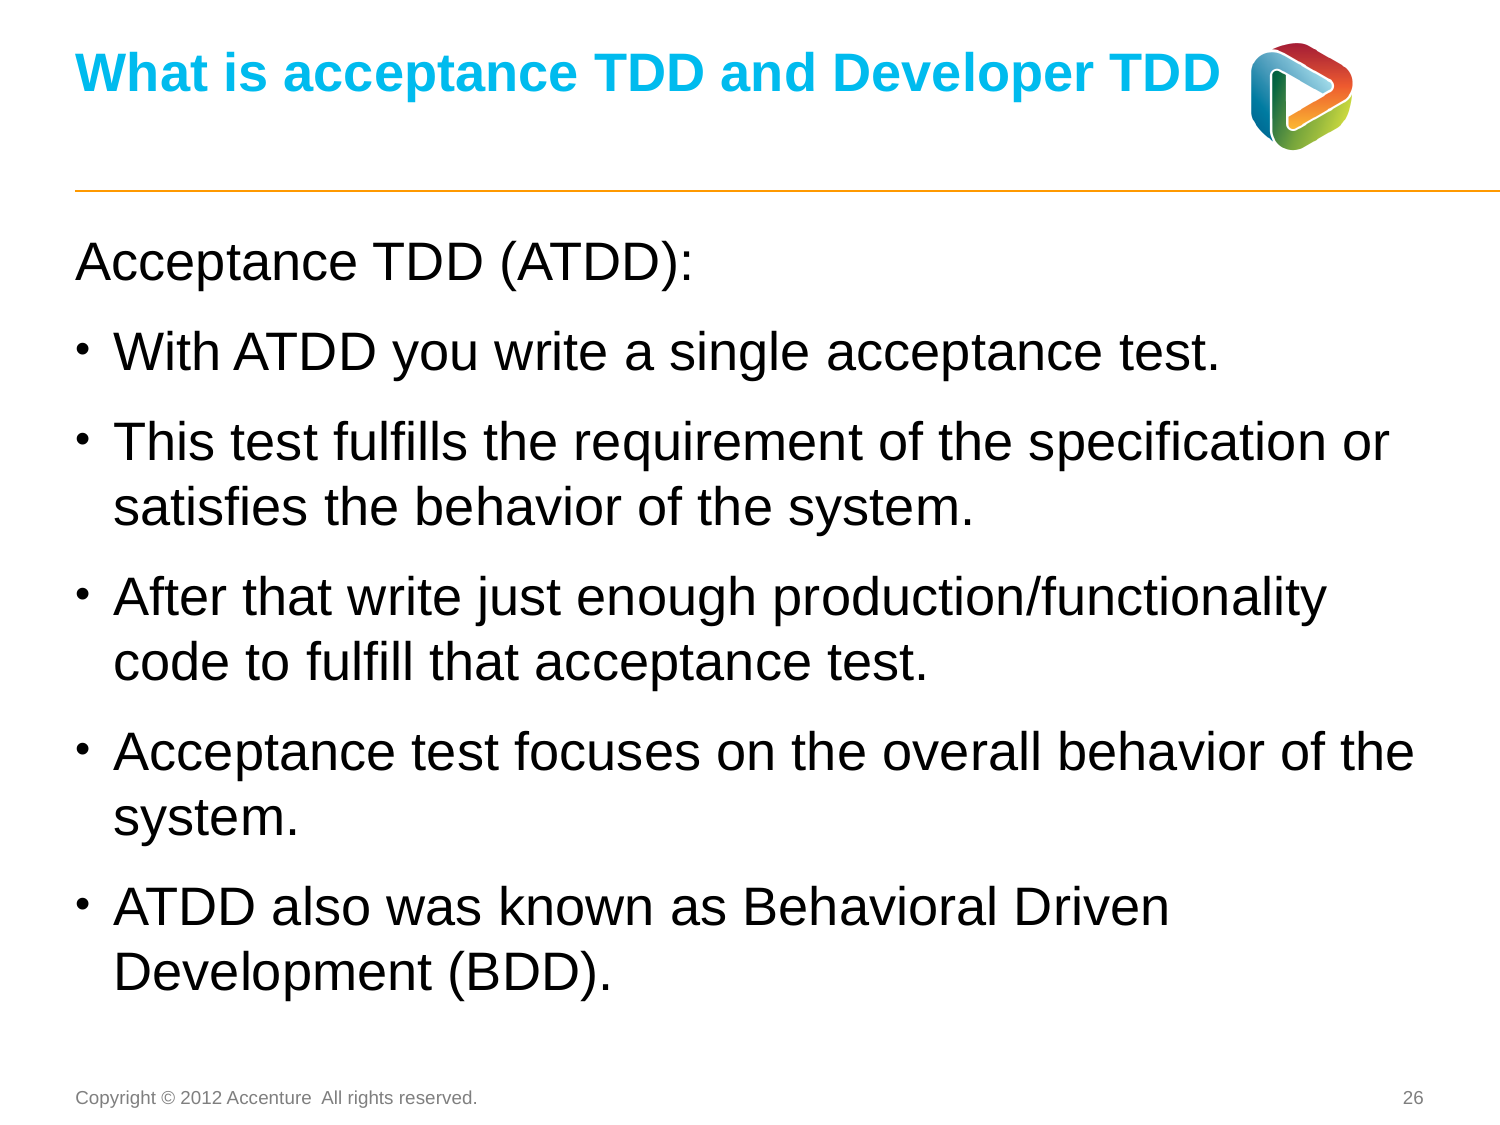

# What is acceptance TDD and Developer TDD
Acceptance TDD (ATDD):
With ATDD you write a single acceptance test.
This test fulfills the requirement of the specification or satisfies the behavior of the system.
After that write just enough production/functionality code to fulfill that acceptance test.
Acceptance test focuses on the overall behavior of the system.
ATDD also was known as Behavioral Driven Development (BDD).